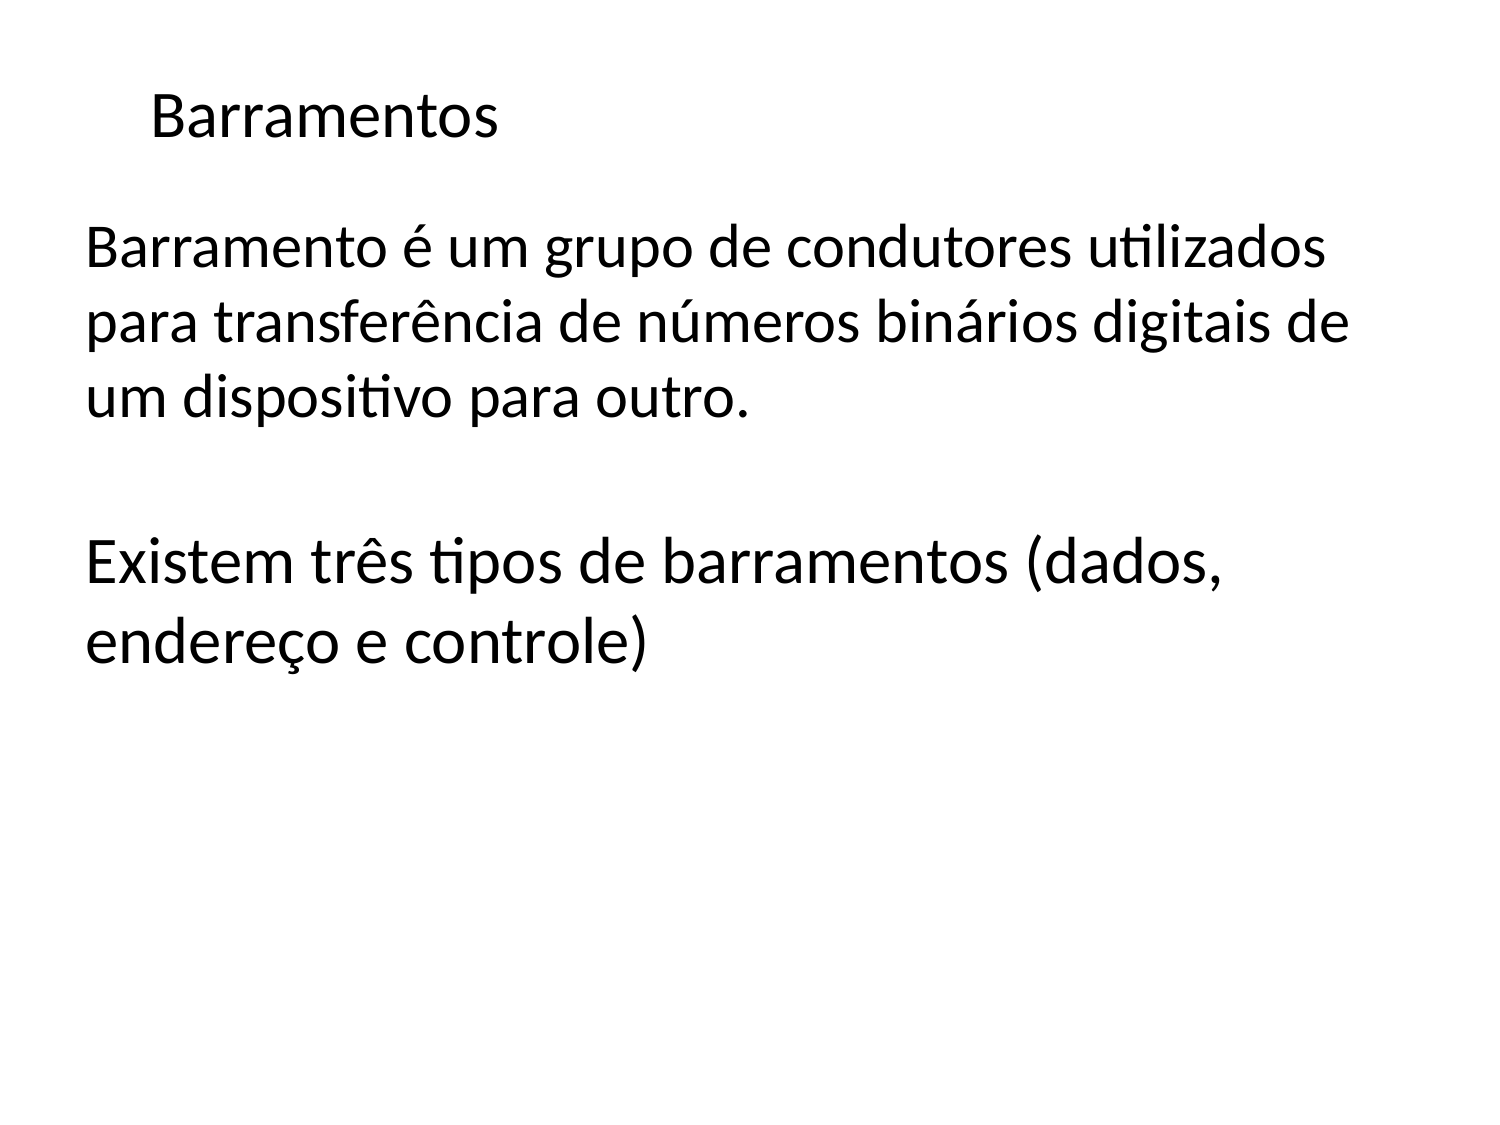

Barramentos

Barramento é um grupo de condutores utilizados para transferência de números binários digitais de um dispositivo para outro.

Existem três tipos de barramentos (dados, endereço e controle)